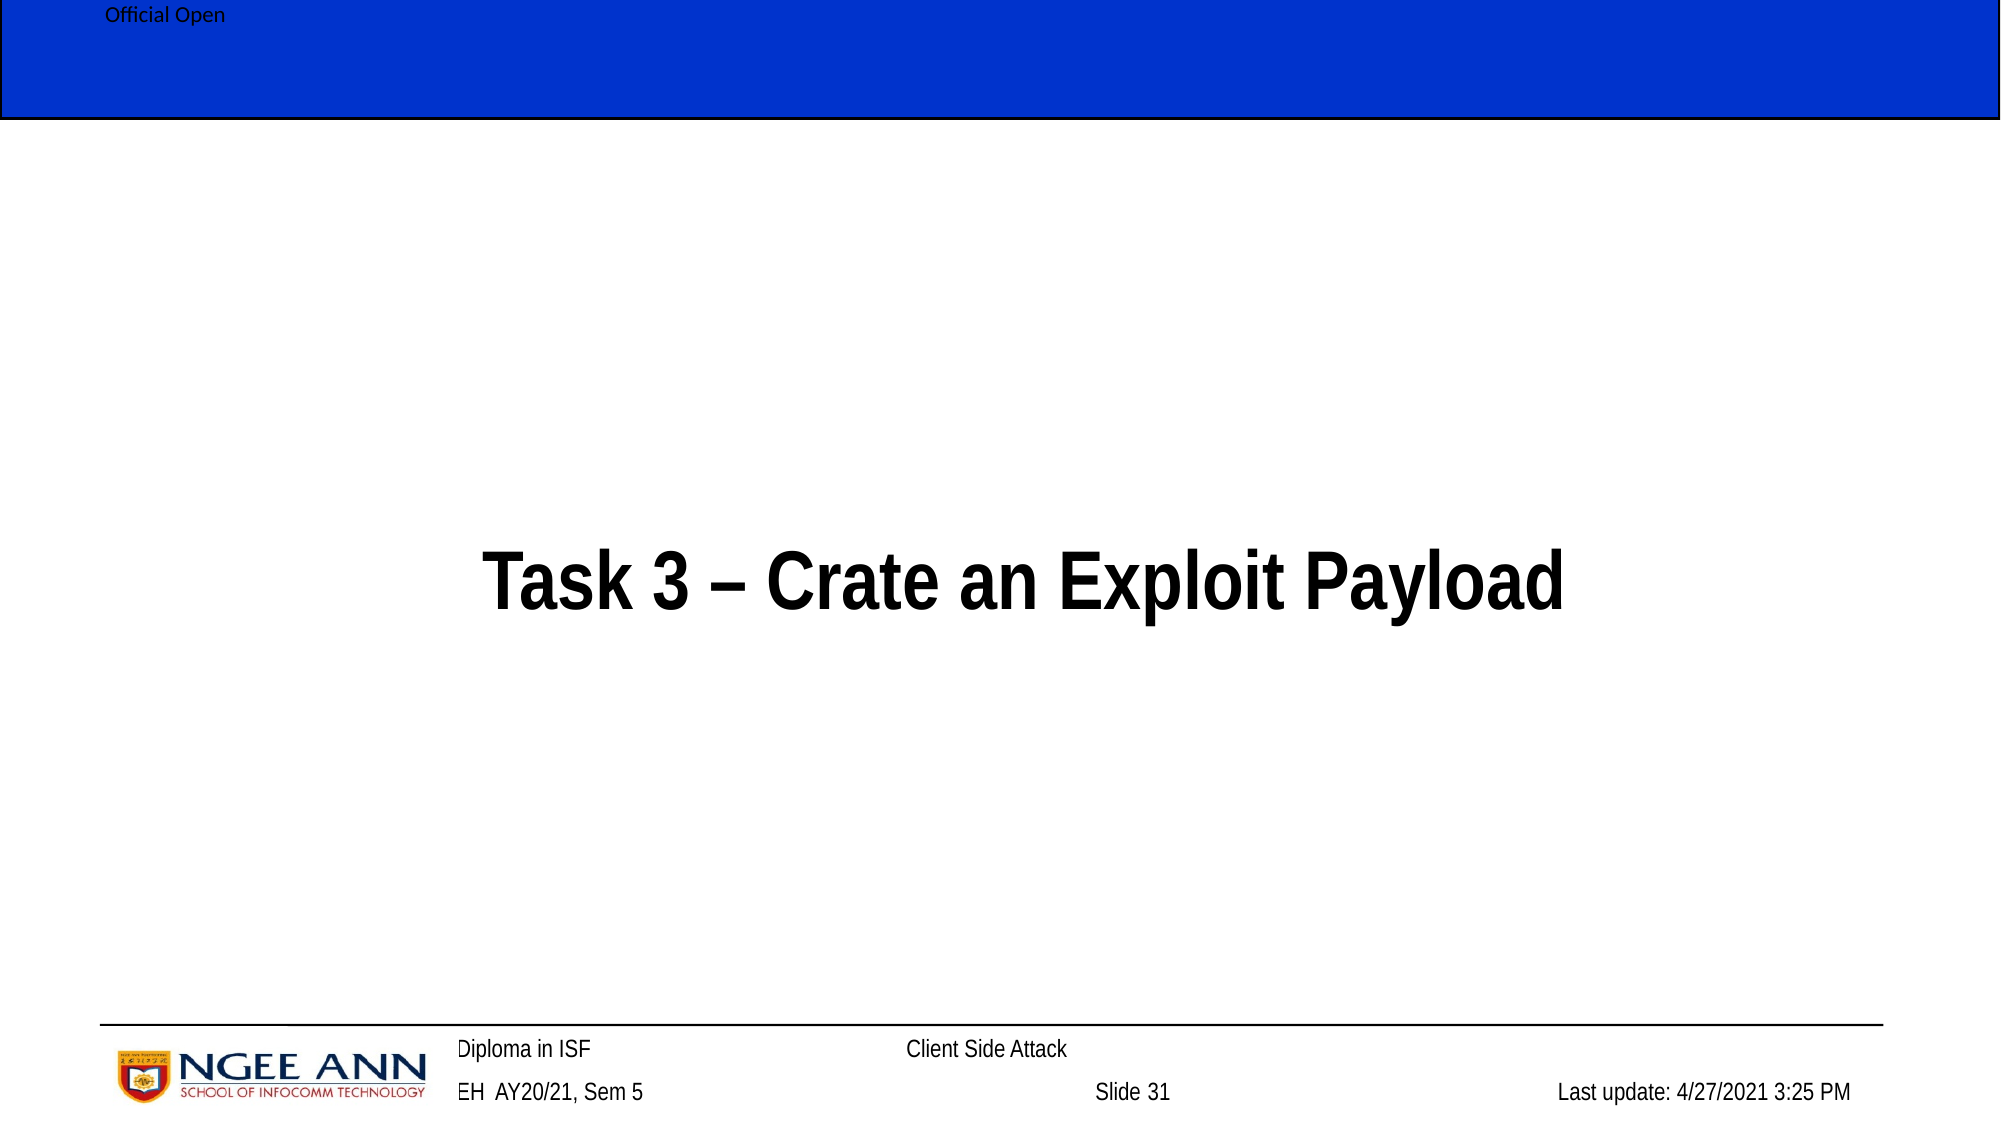

Task 3 – Crate an Exploit Payload